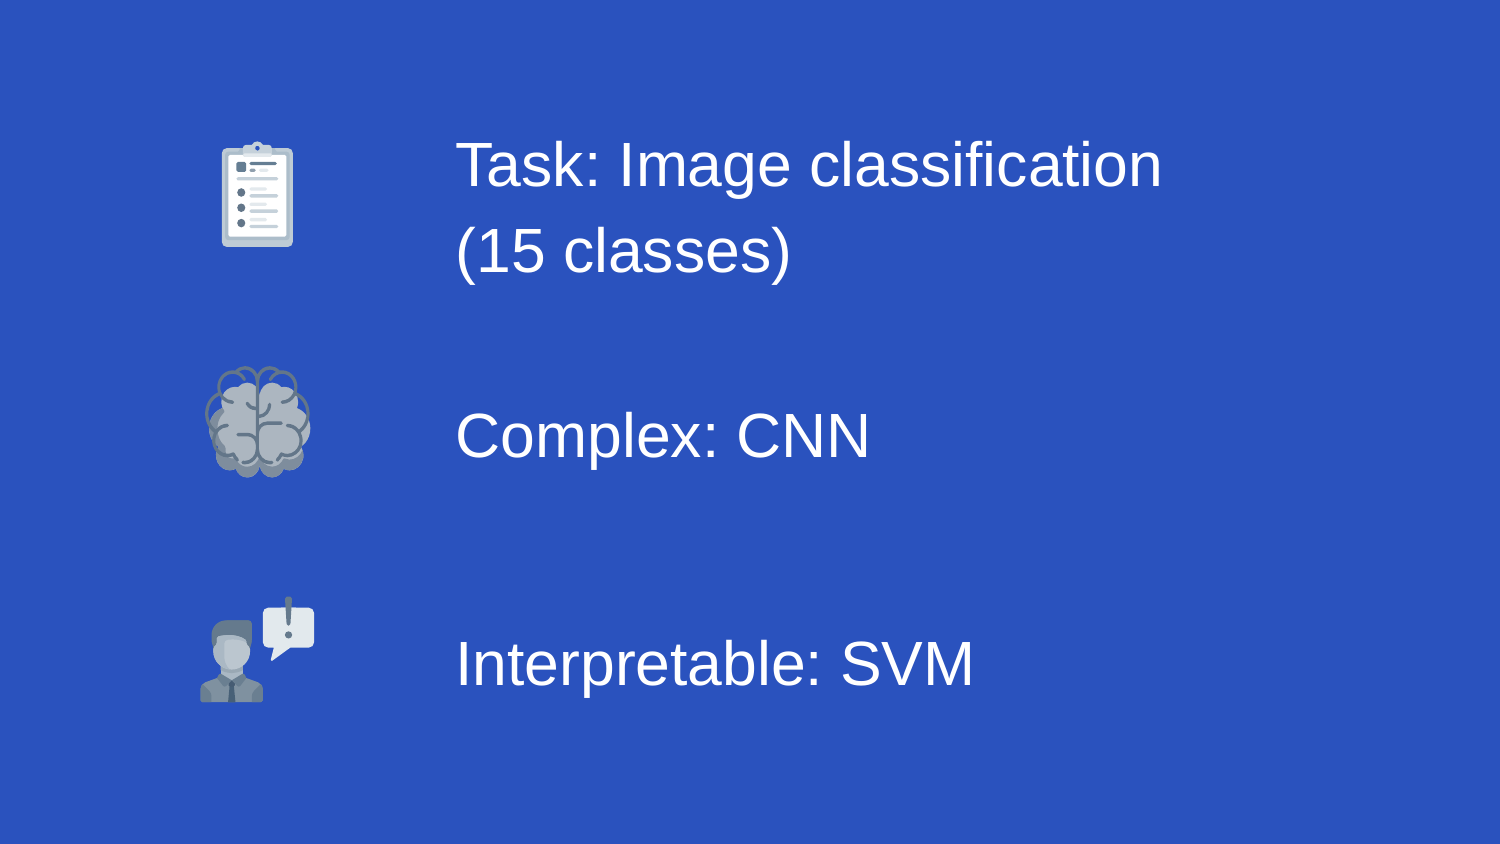

Task: Image classification (15 classes)

Complex: CNN
Interpretable: SVM